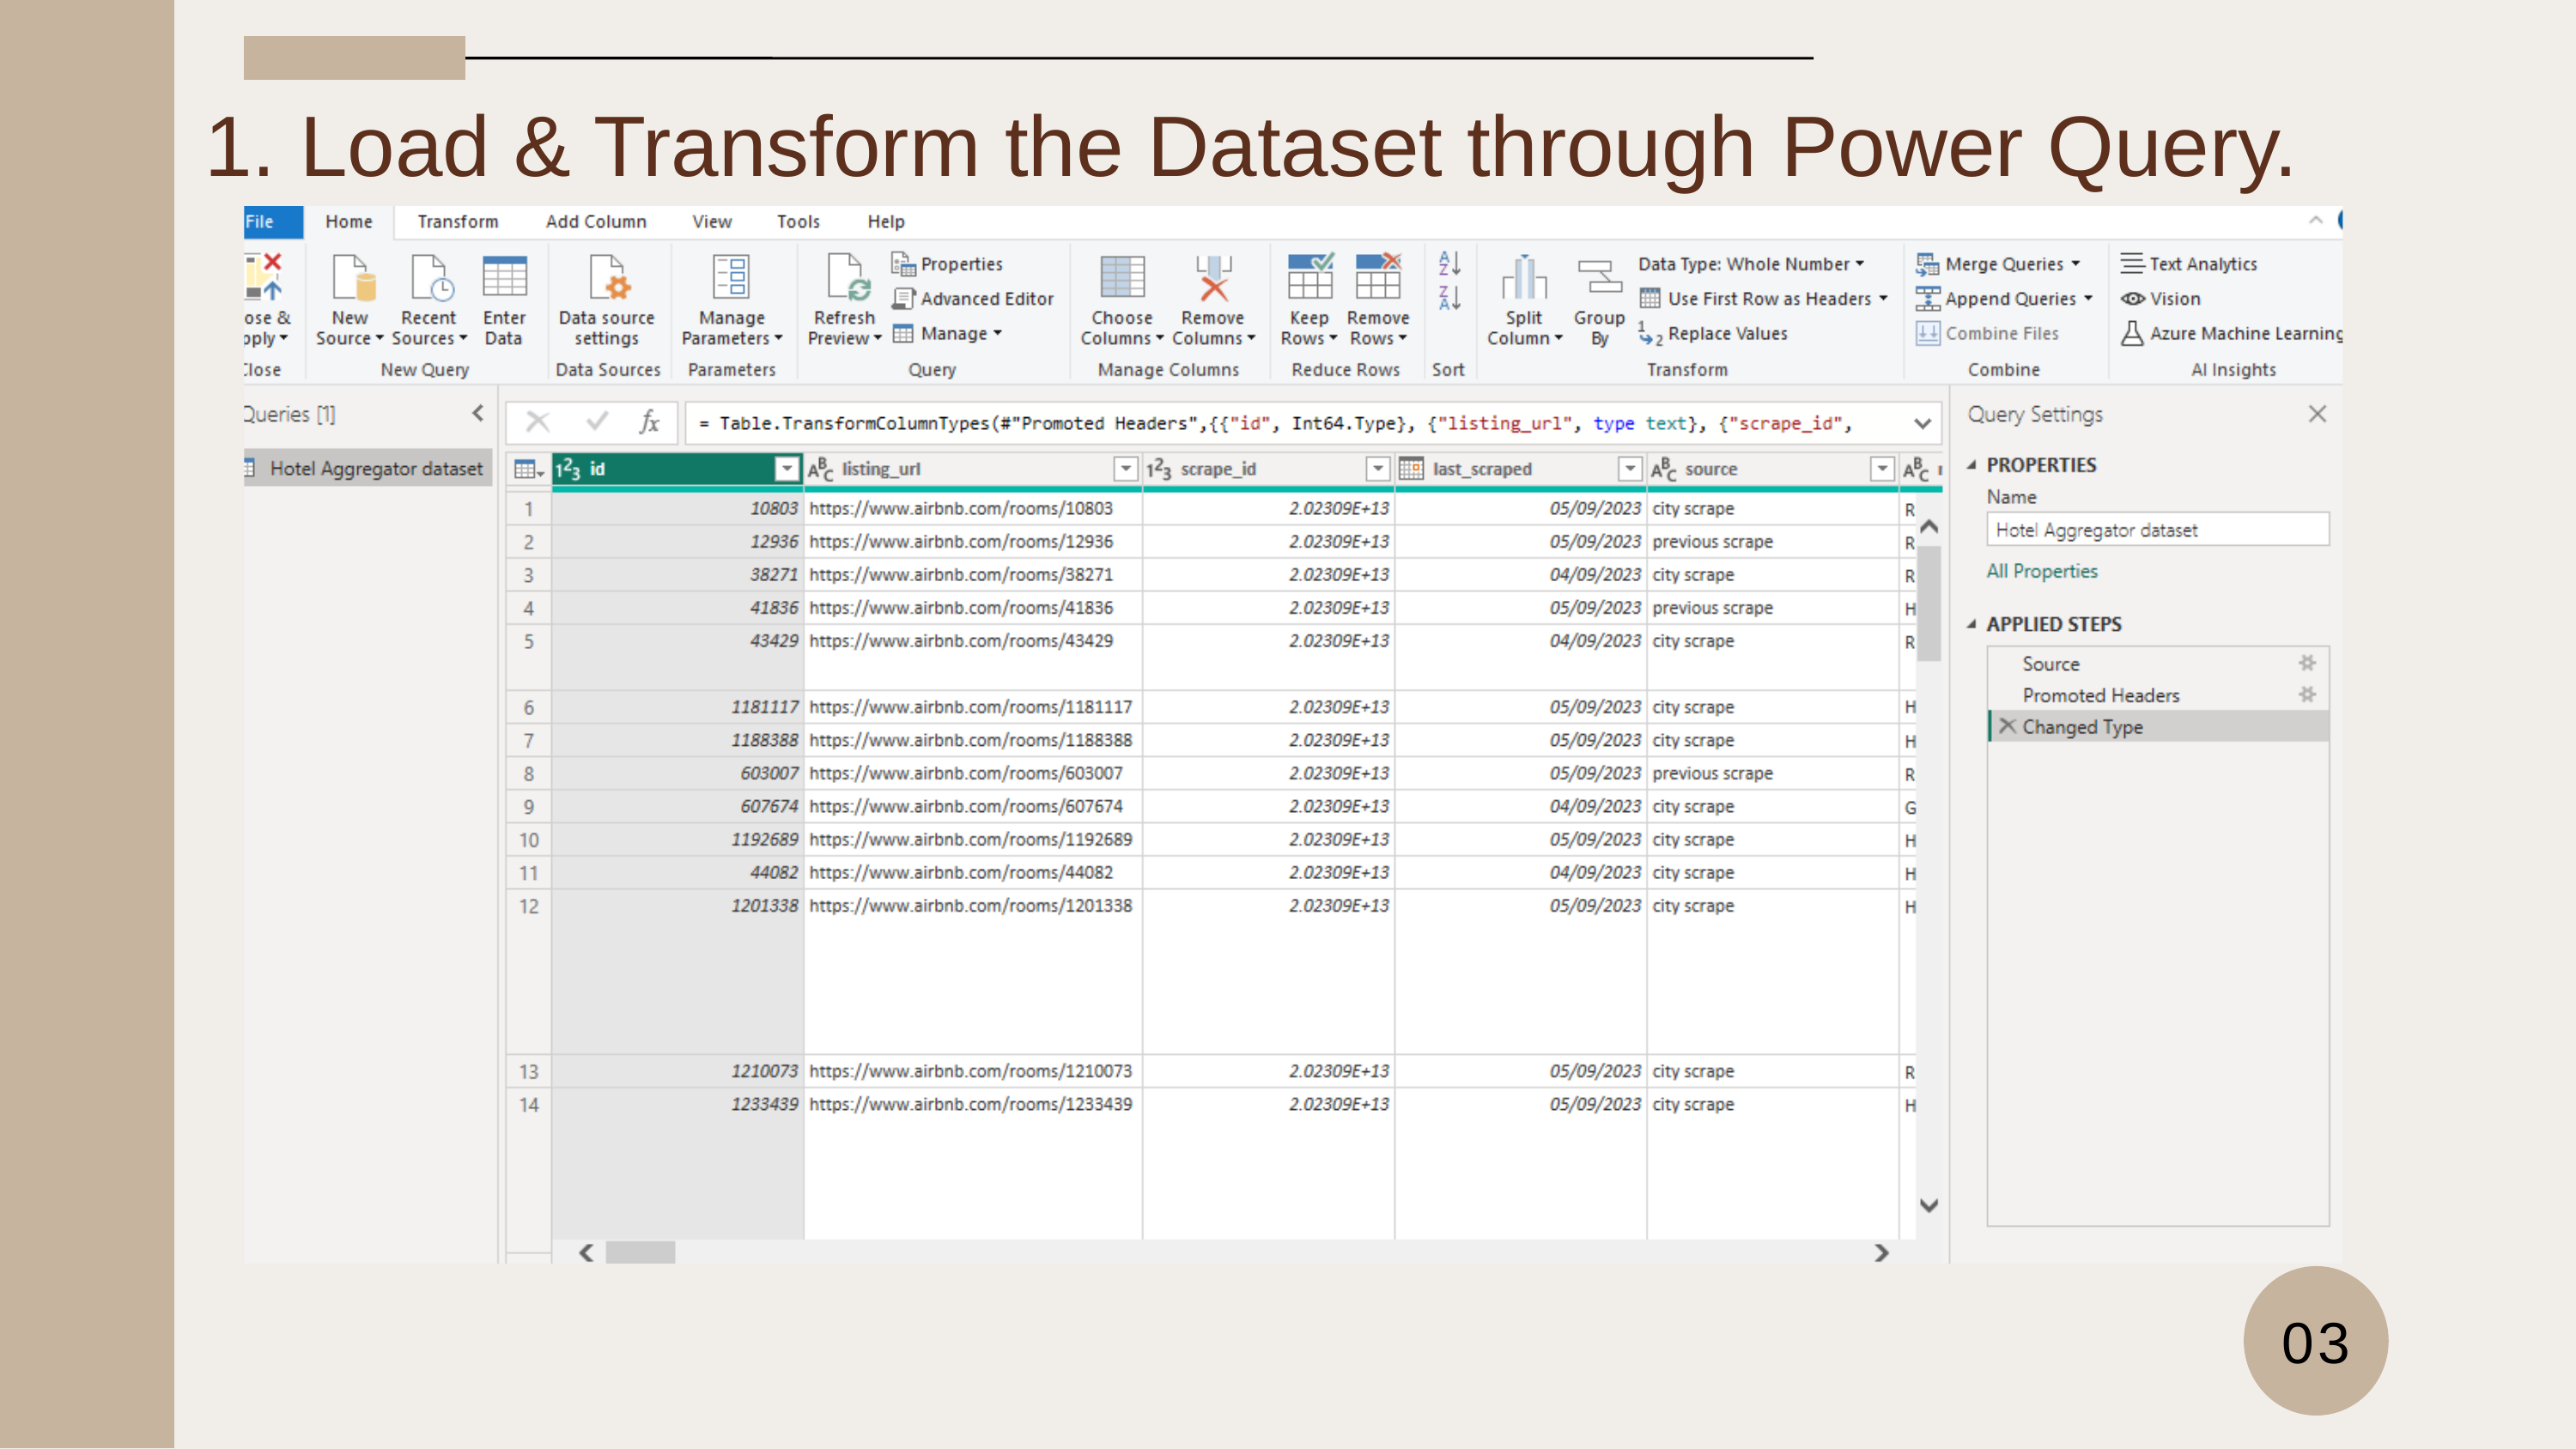

1. Load & Transform the Dataset through Power Query.

03